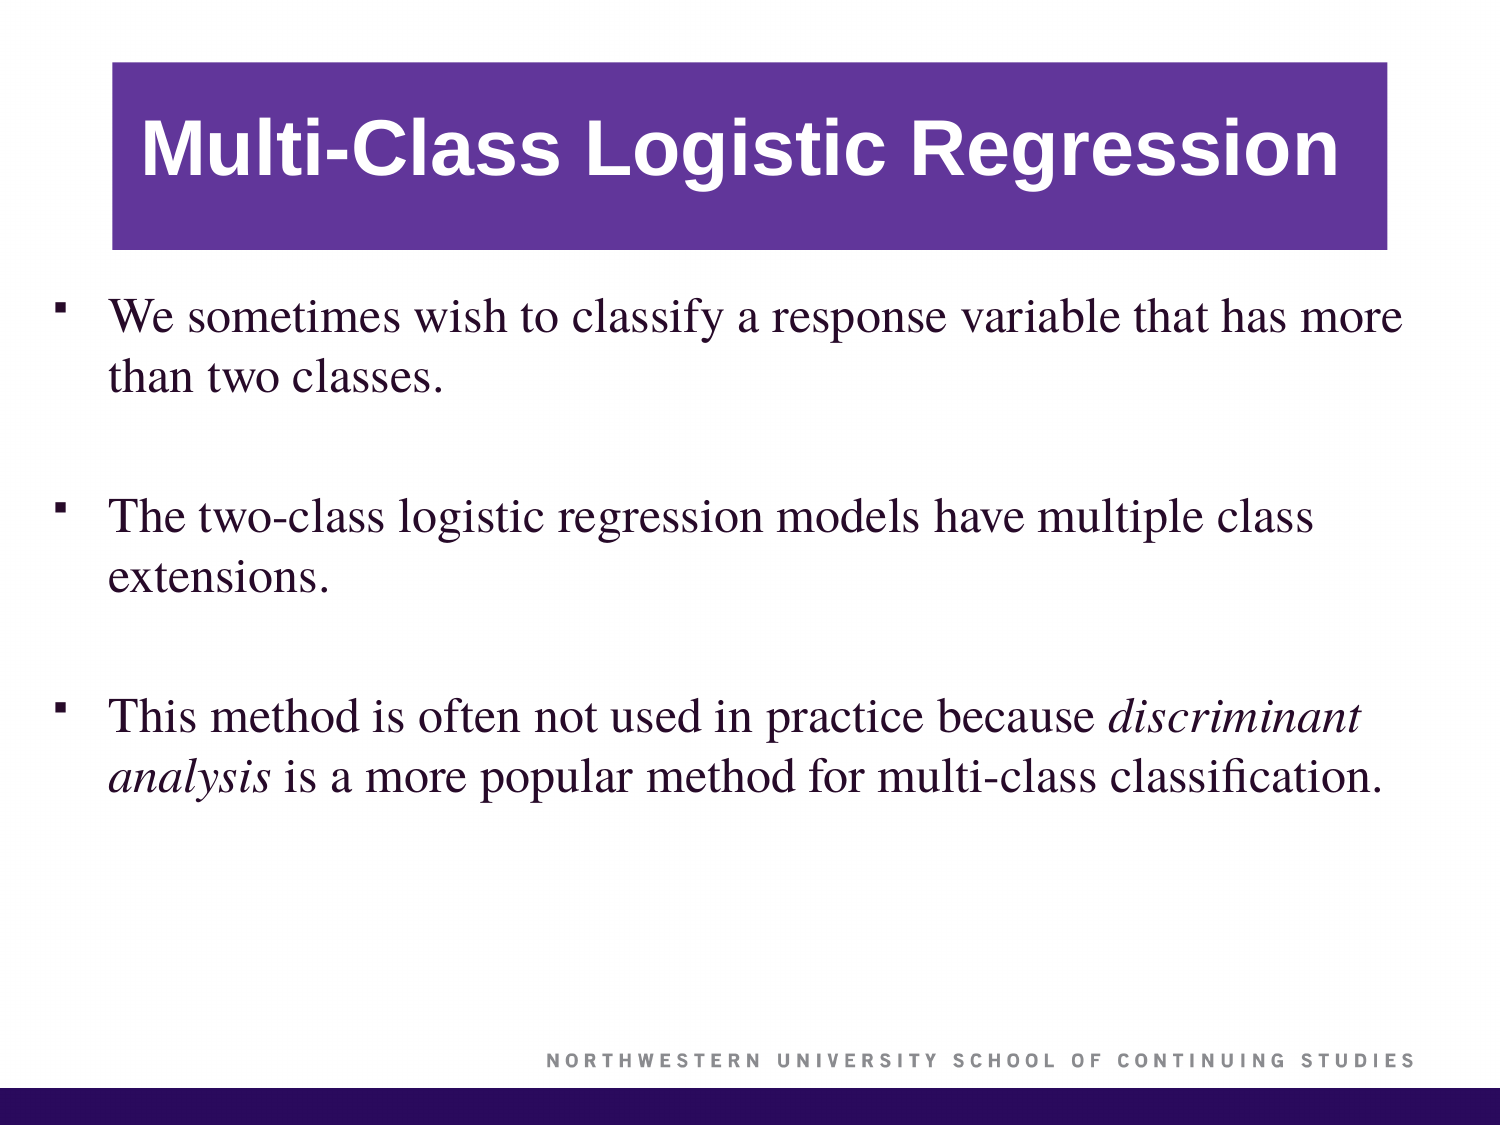

# Multi-Class Logistic Regression
We sometimes wish to classify a response variable that has more than two classes.

The two-class logistic regression models have multiple class extensions.

This method is often not used in practice because discriminant analysis is a more popular method for multi-class classification.